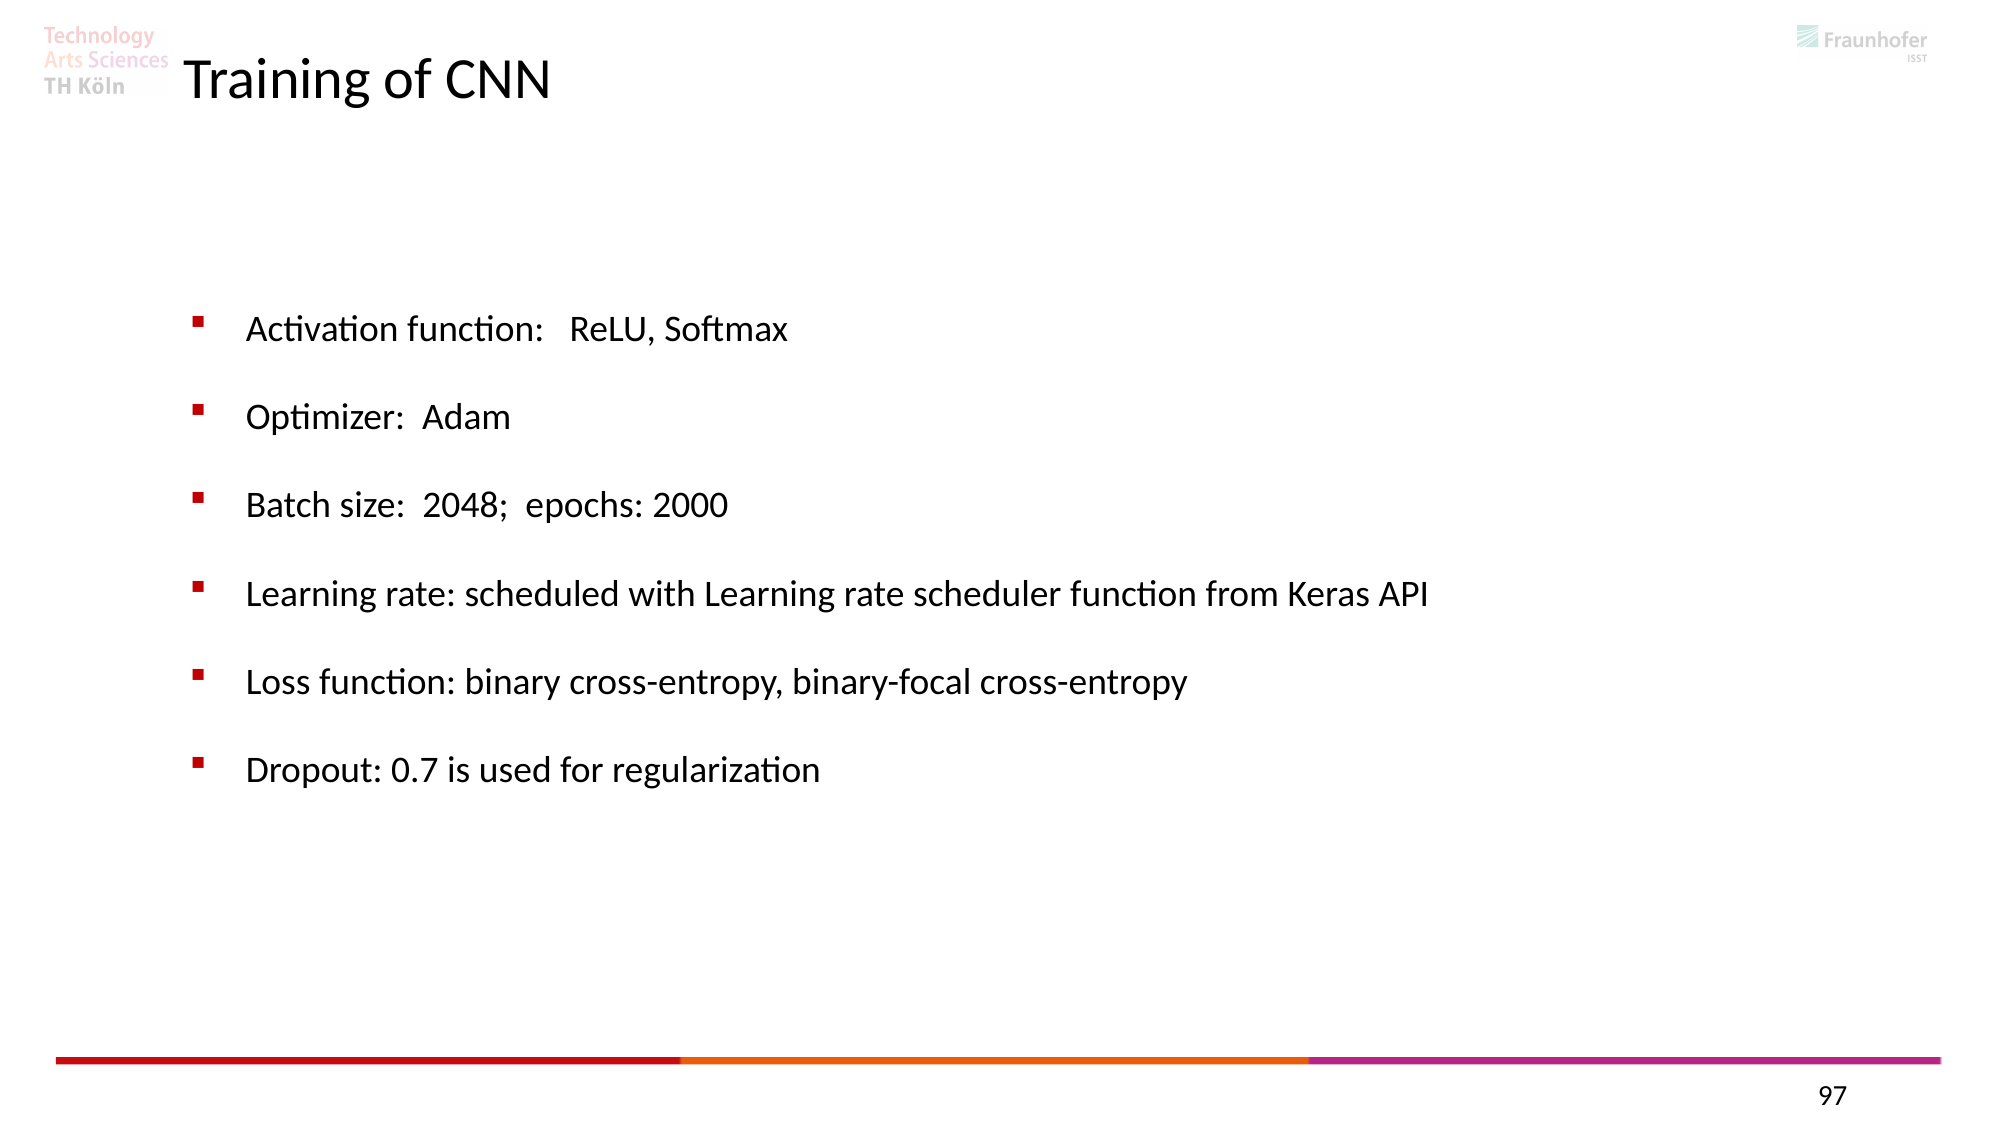

Training of CNN
Activation function:   ReLU, Softmax
Optimizer:  Adam
Batch size:  2048;  epochs: 2000
Learning rate: scheduled with Learning rate scheduler function from Keras API
Loss function: binary cross-entropy, binary-focal cross-entropy
Dropout: 0.7 is used for regularization
97